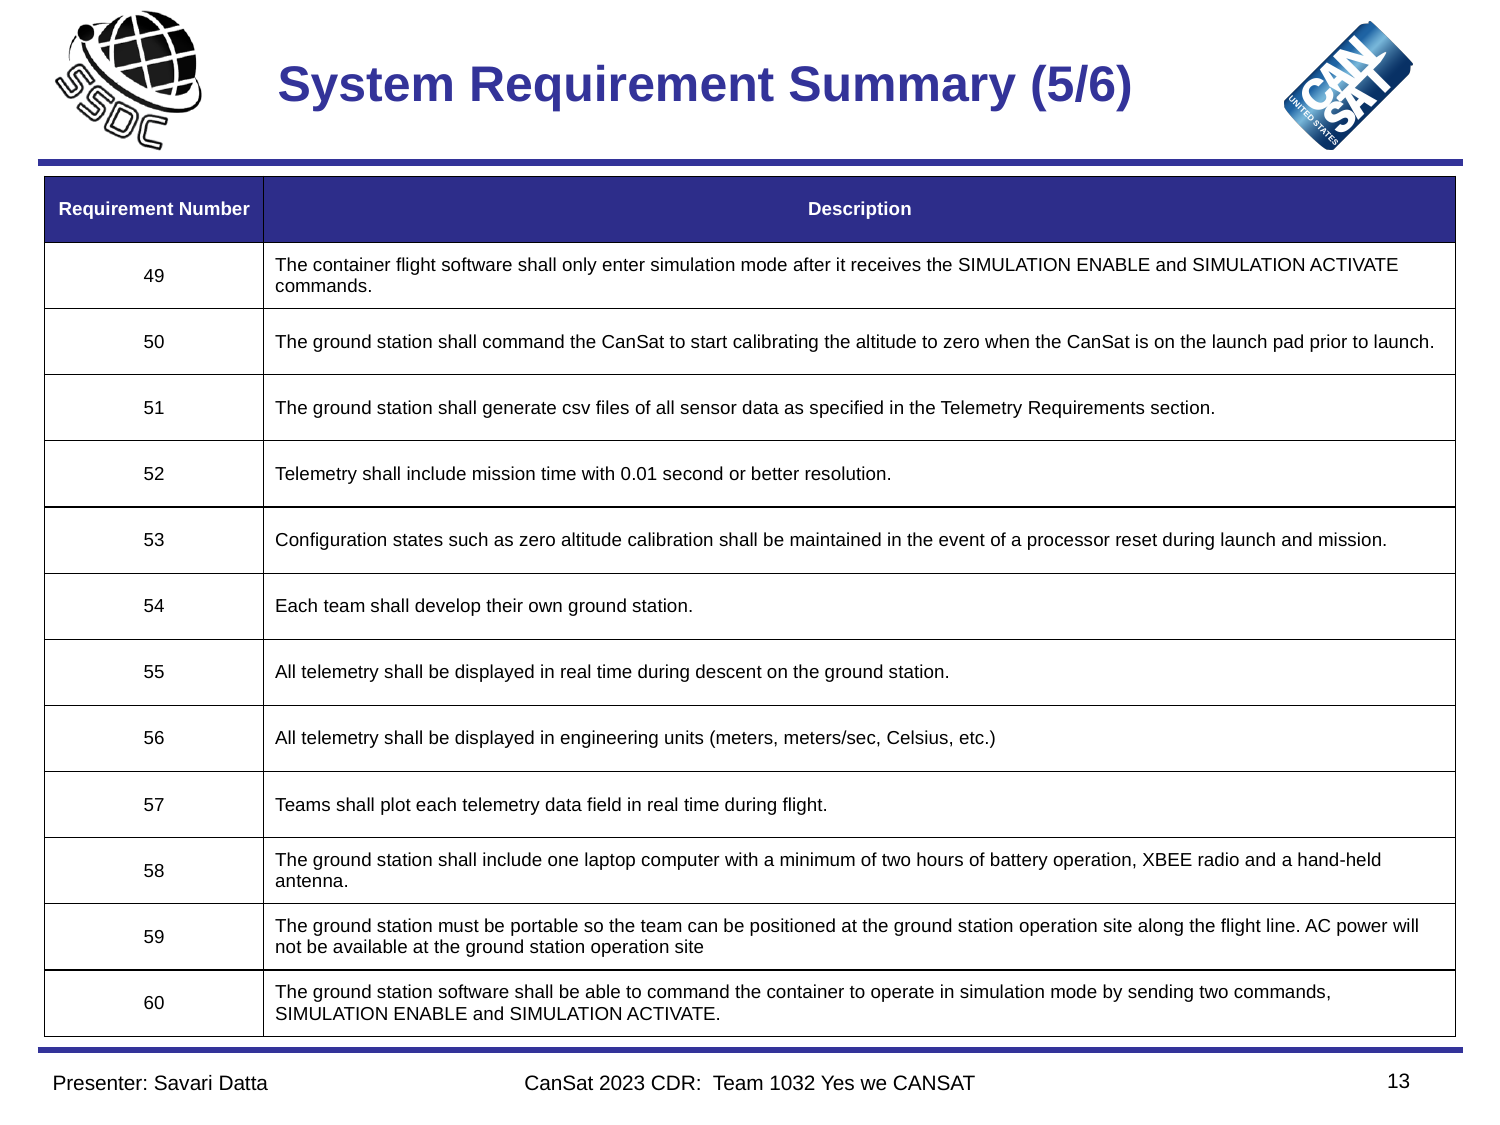

# System Requirement Summary (5/6)
| Requirement Number​ | Description​ |
| --- | --- |
| 49 | The container flight software shall only enter simulation mode after it receives the SIMULATION ENABLE and SIMULATION ACTIVATE commands. |
| 50​ | The ground station shall command the CanSat to start calibrating the altitude to zero when the CanSat is on the launch pad prior to launch. |
| 51​ | The ground station shall generate csv files of all sensor data as specified in the Telemetry Requirements section. |
| 52​ | Telemetry shall include mission time with 0.01 second or better resolution. |
| 53​ | Configuration states such as zero altitude calibration shall be maintained in the event of a processor reset during launch and mission. |
| 54​ | Each team shall develop their own ground station. |
| 55 | All telemetry shall be displayed in real time during descent on the ground station. |
| 56 | All telemetry shall be displayed in engineering units (meters, meters/sec, Celsius, etc.) |
| 57​ | Teams shall plot each telemetry data field in real time during flight. |
| 58​ | The ground station shall include one laptop computer with a minimum of two hours of battery operation, XBEE radio and a hand-held antenna. |
| 59​ | The ground station must be portable so the team can be positioned at the ground station operation site along the flight line. AC power will not be available at the ground station operation site |
| 60​ | The ground station software shall be able to command the container to operate in simulation mode by sending two commands, SIMULATION ENABLE and SIMULATION ACTIVATE. |
13
Presenter: Savari Datta
CanSat 2023 CDR:  Team 1032 Yes we CANSAT